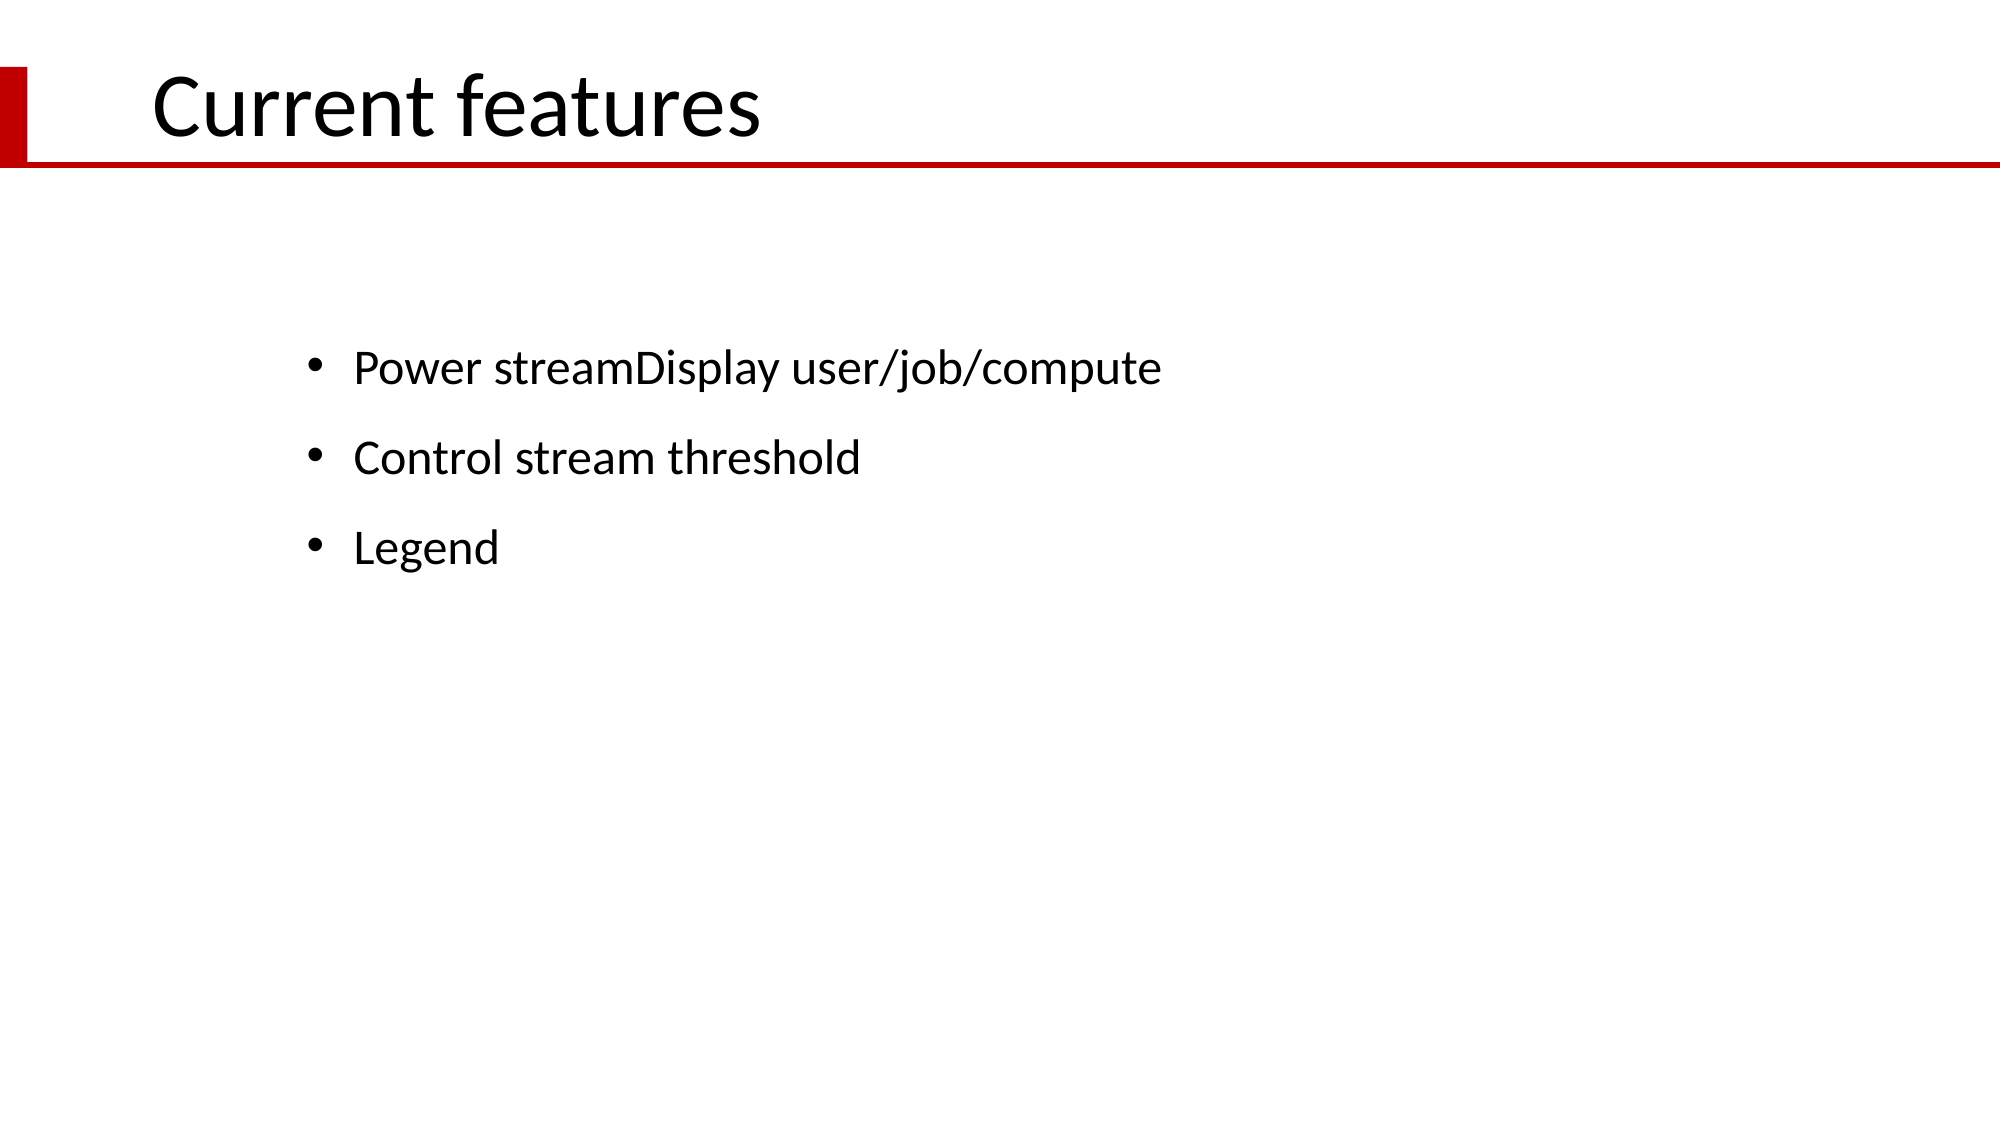

# Current features

Power streamDisplay user/job/compute
Control stream threshold
Legend